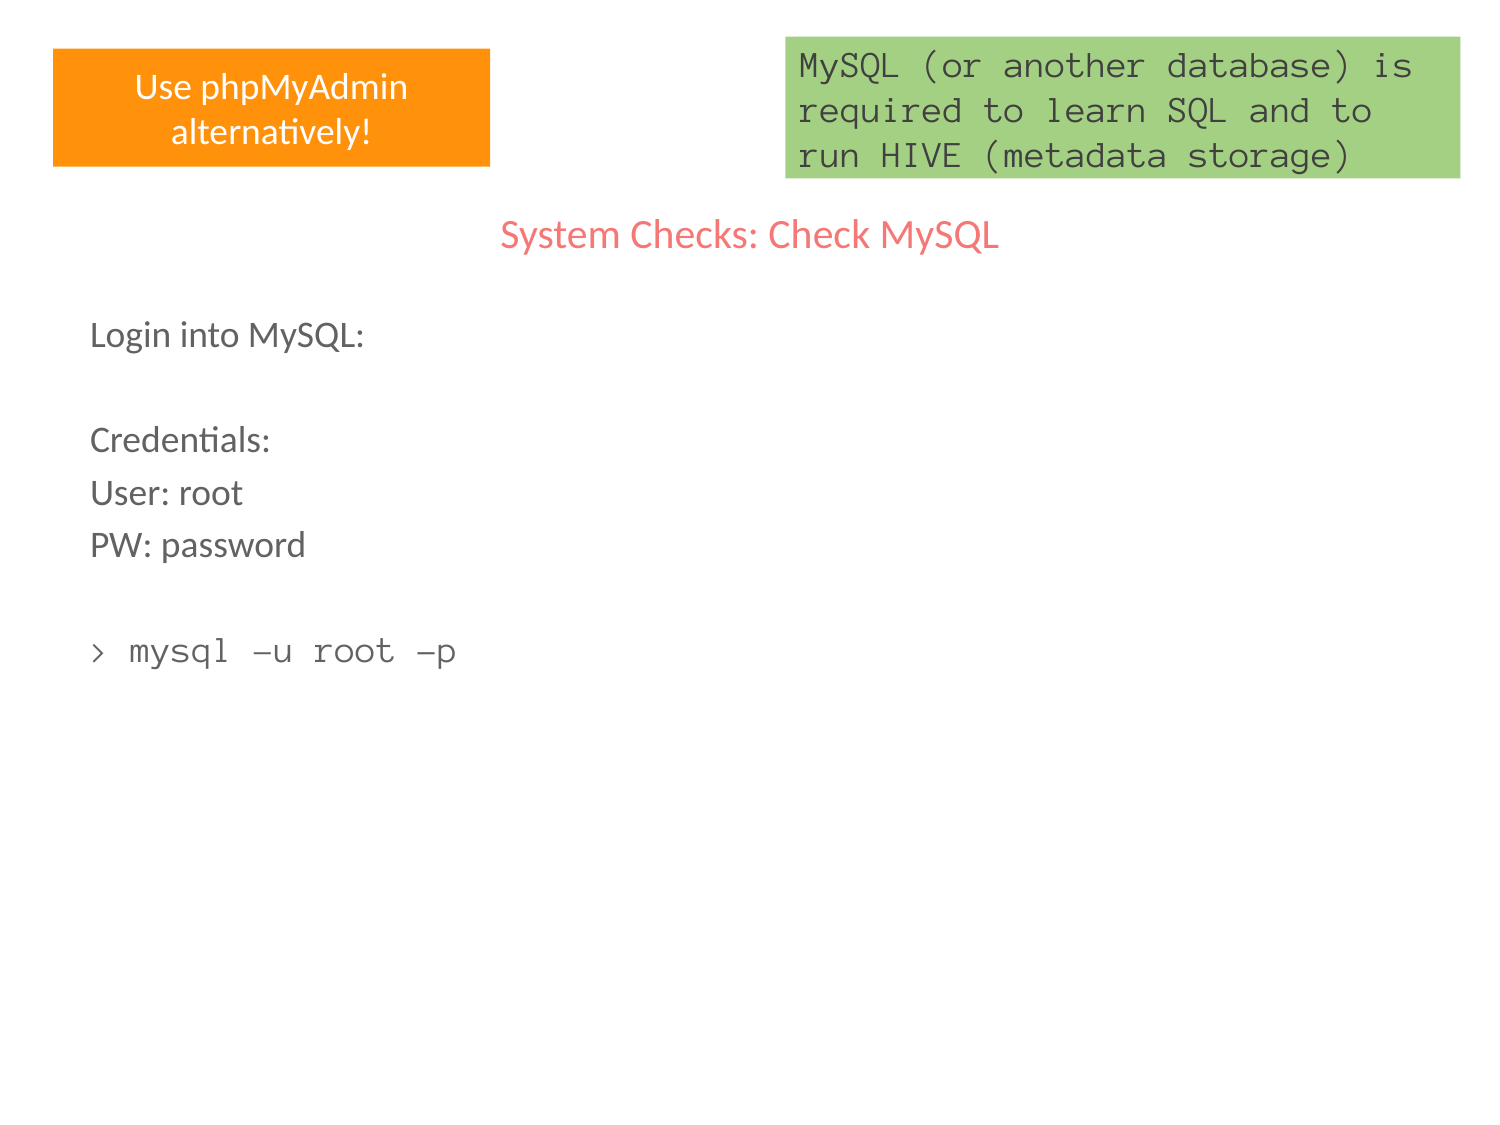

MySQL (or another database) is required to learn SQL and to run HIVE (metadata storage)
Use phpMyAdmin alternatively!
# System Checks: Check MySQL
Login into MySQL:

Credentials:
User: root
PW: password

> mysql –u root -p